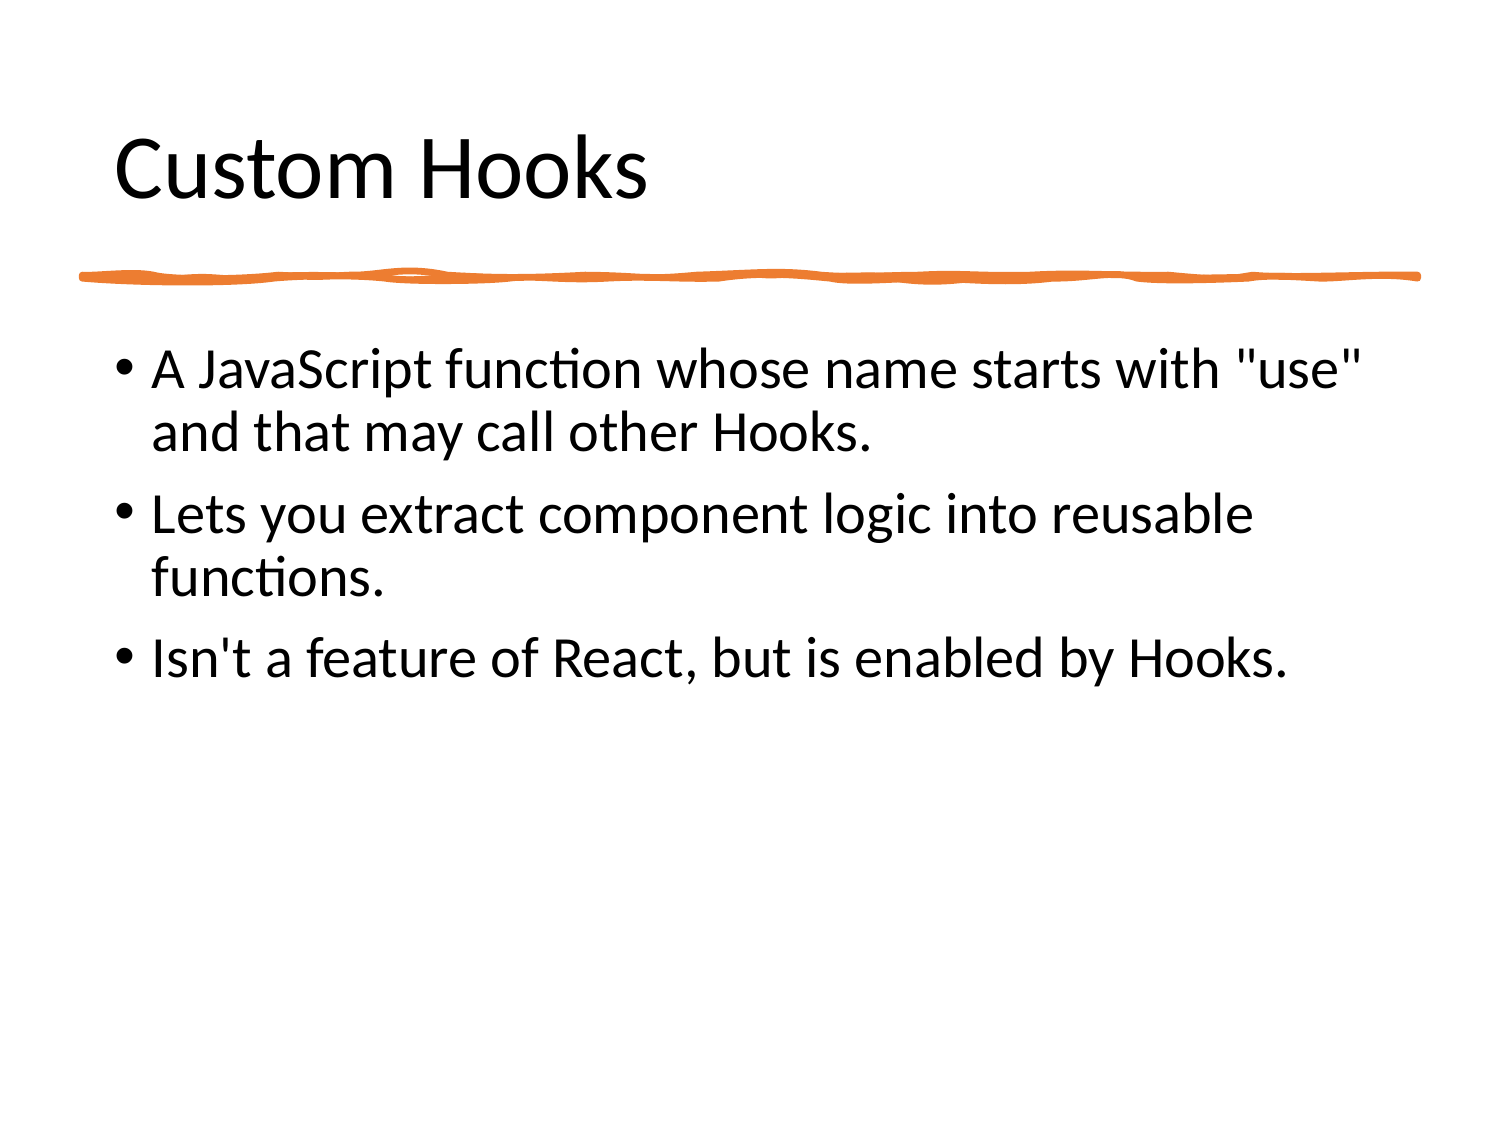

# Custom Hooks
A JavaScript function whose name starts with "use" and that may call other Hooks.
Lets you extract component logic into reusable functions.
Isn't a feature of React, but is enabled by Hooks.